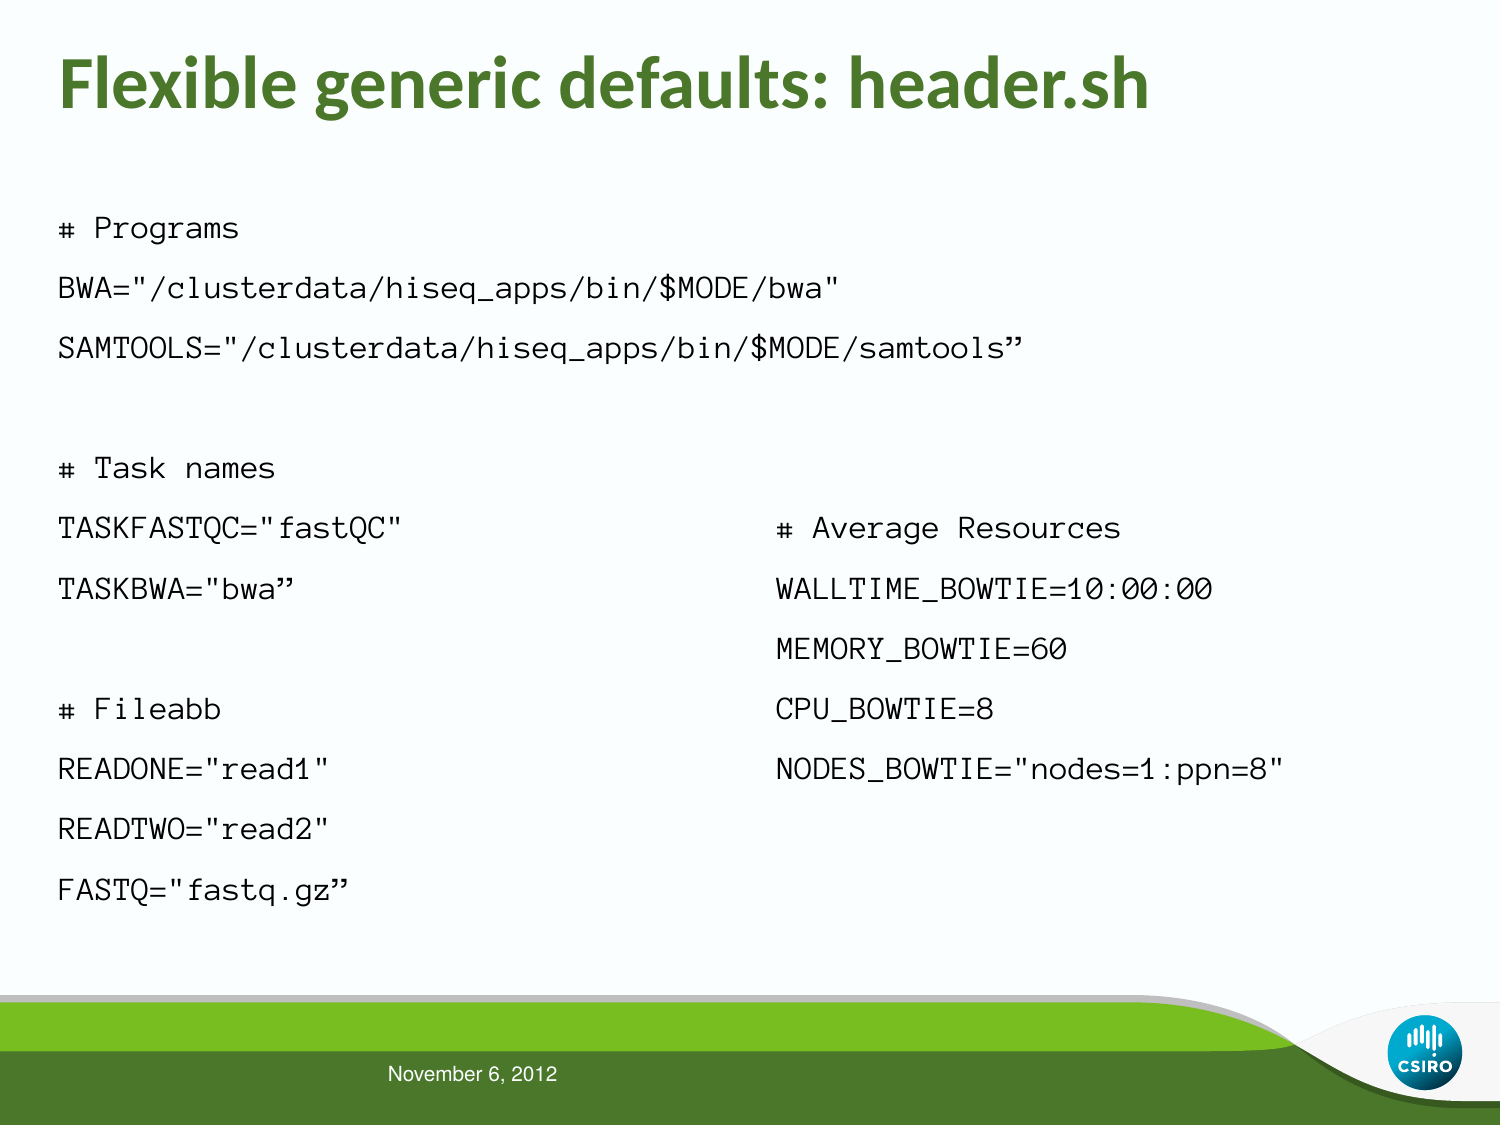

# Flexible generic defaults: header.sh
# Programs
BWA="/clusterdata/hiseq_apps/bin/$MODE/bwa"
SAMTOOLS="/clusterdata/hiseq_apps/bin/$MODE/samtools”

# Task names
TASKFASTQC="fastQC"
TASKBWA="bwa”

# Fileabb
READONE="read1"
READTWO="read2"
FASTQ="fastq.gz”
# Average Resources
WALLTIME_BOWTIE=10:00:00
MEMORY_BOWTIE=60
CPU_BOWTIE=8
NODES_BOWTIE="nodes=1:ppn=8"
November 6, 2012